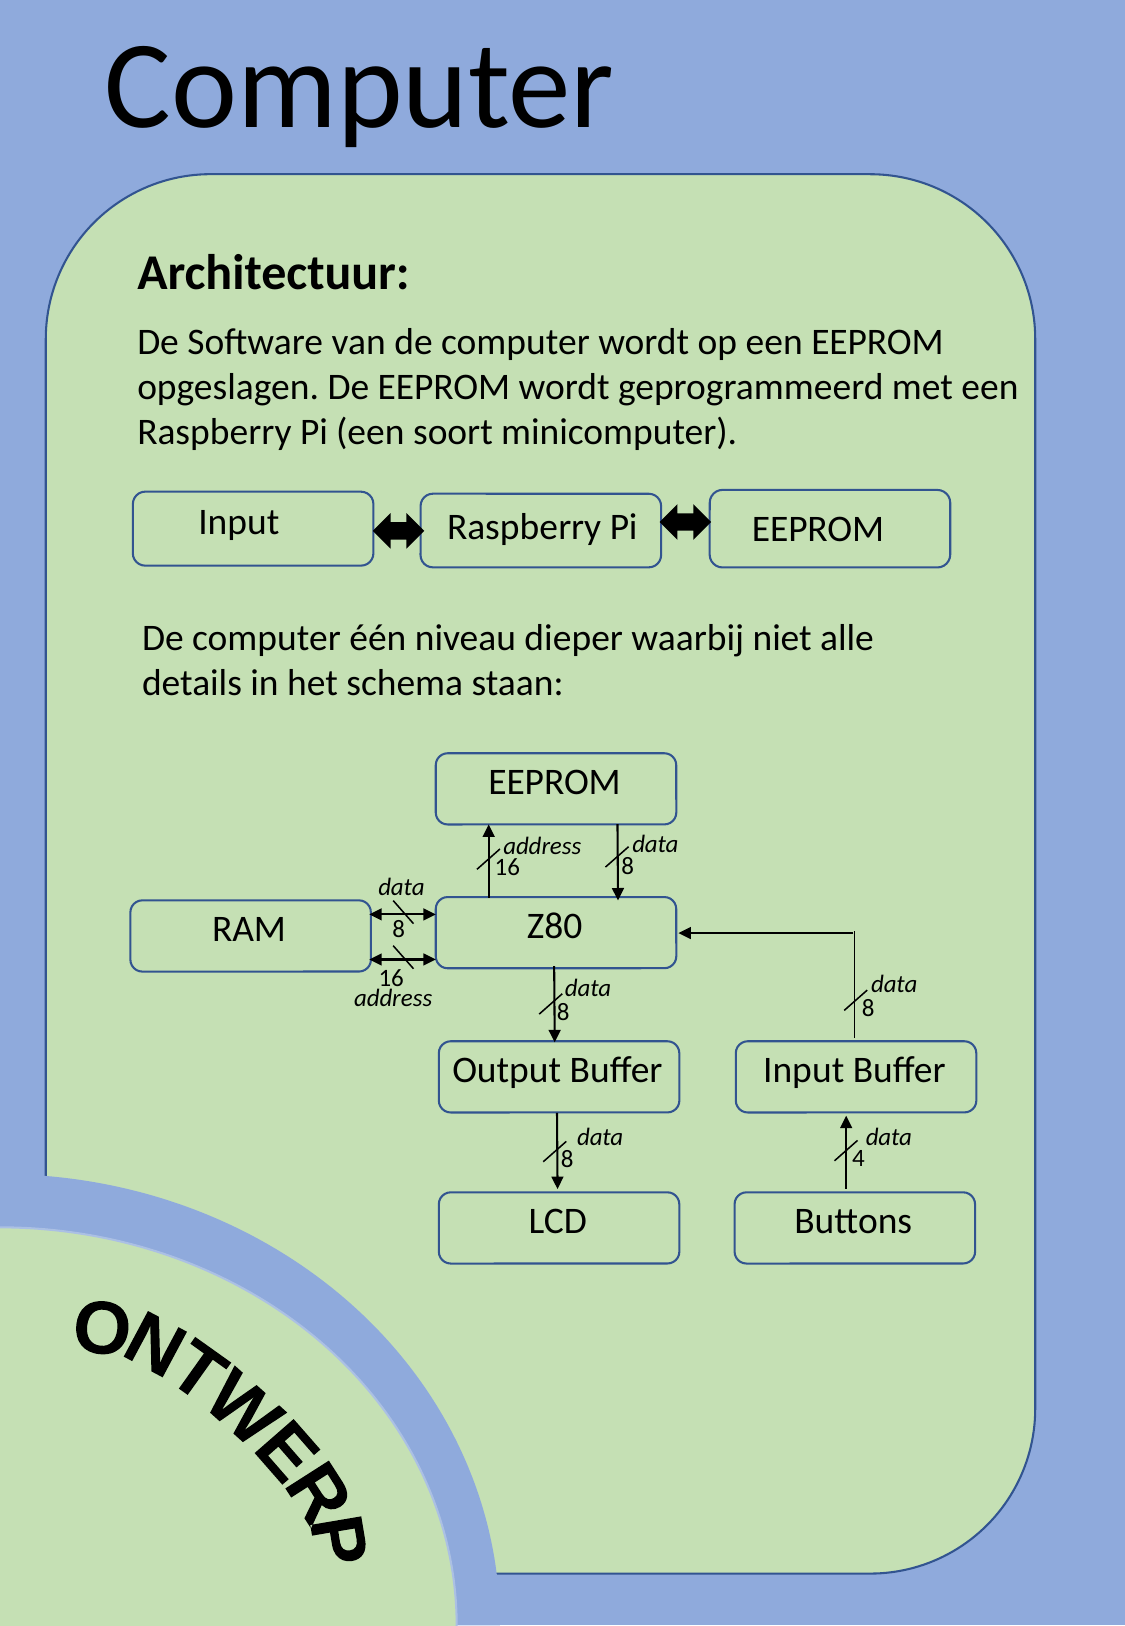

# Computer

Architectuur:
De Software van de computer wordt op een EEPROM opgeslagen. De EEPROM wordt geprogrammeerd met een Raspberry Pi (een soort minicomputer).
Input

Raspberry Pi
EEPROM

De computer één niveau dieper waarbij niet alle details in het schema staan:
EEPROM

data
address
8
16
data
8
Z80

RAM

16
data
data
address
8
8
Input Buffer

Output Buffer

data
data

4
8
LCD

Buttons

ONTWERP